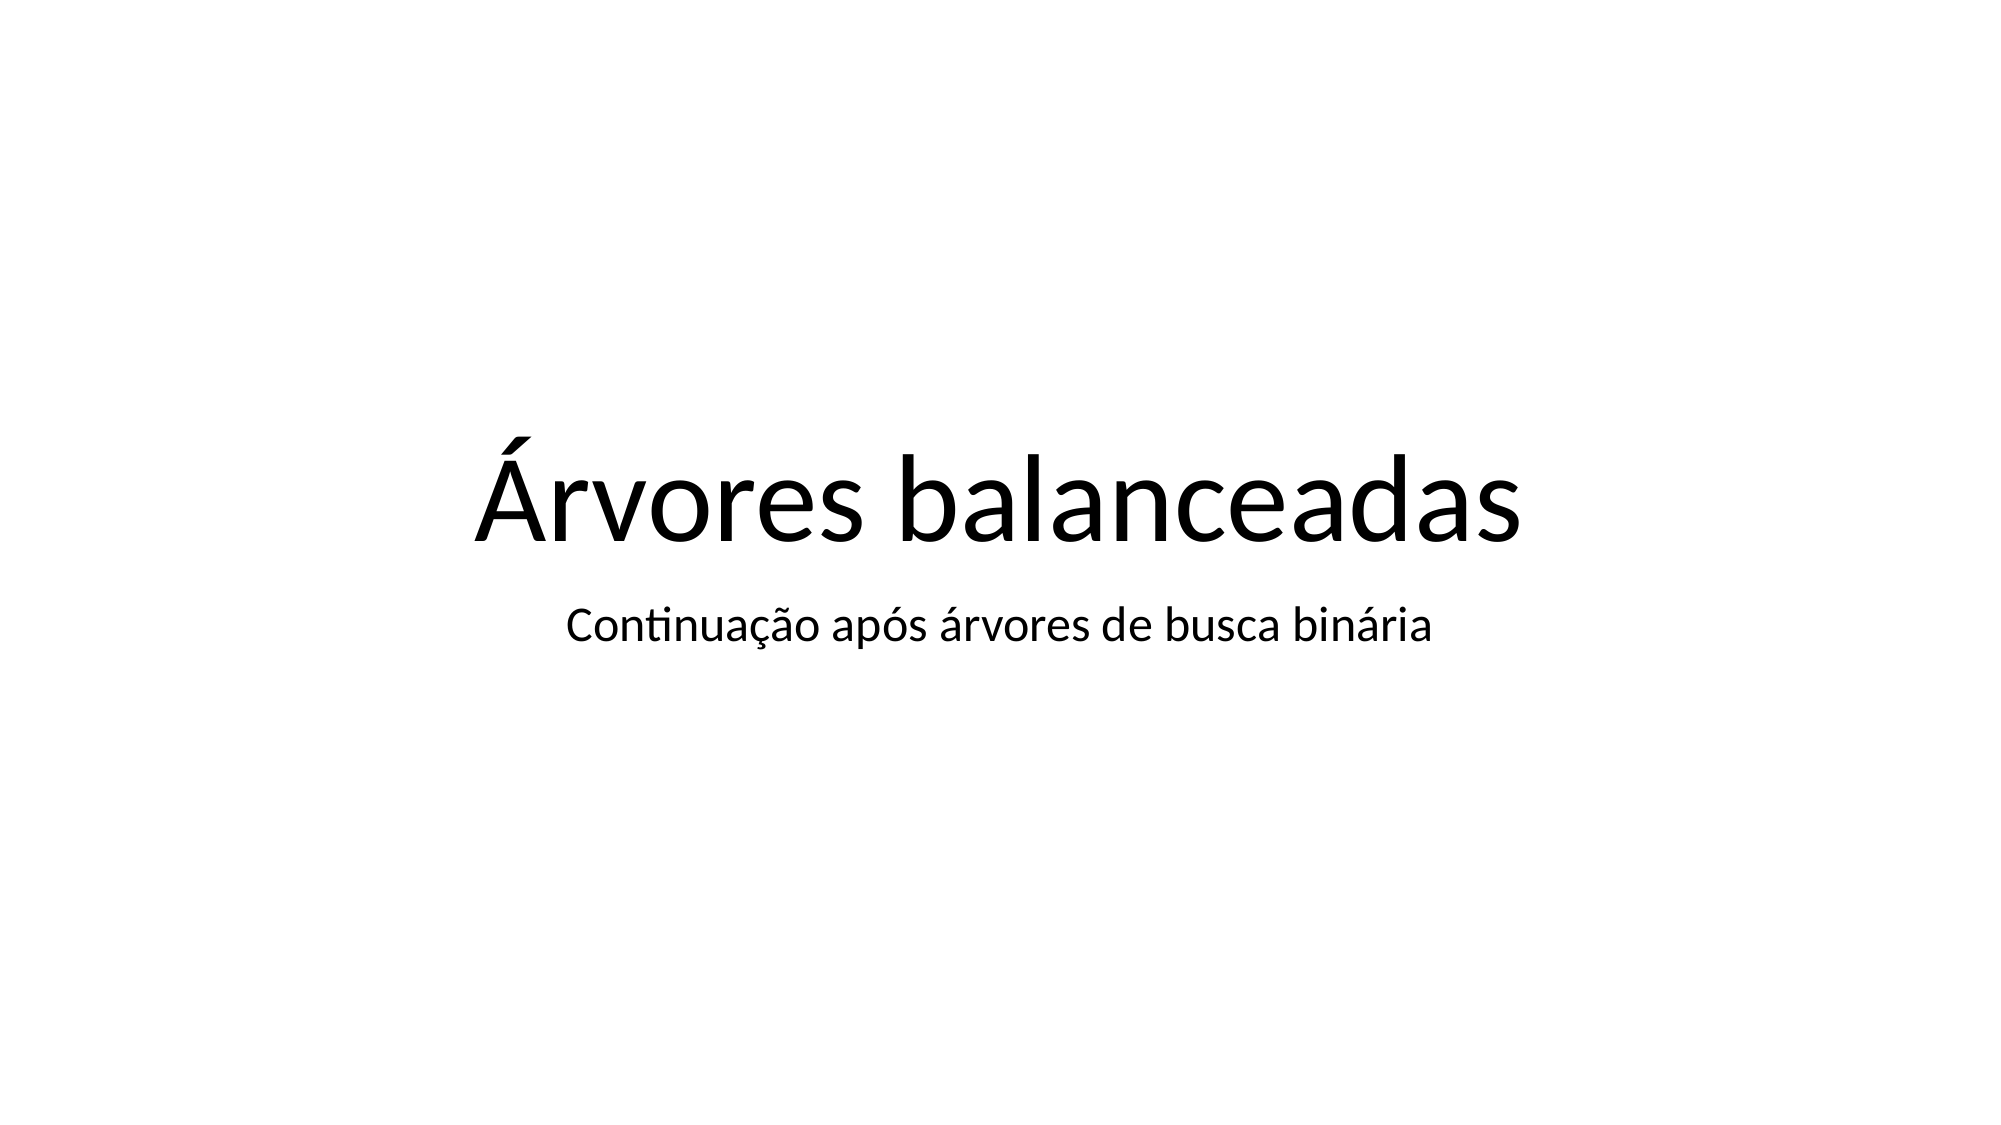

# Árvores balanceadas
Continuação após árvores de busca binária